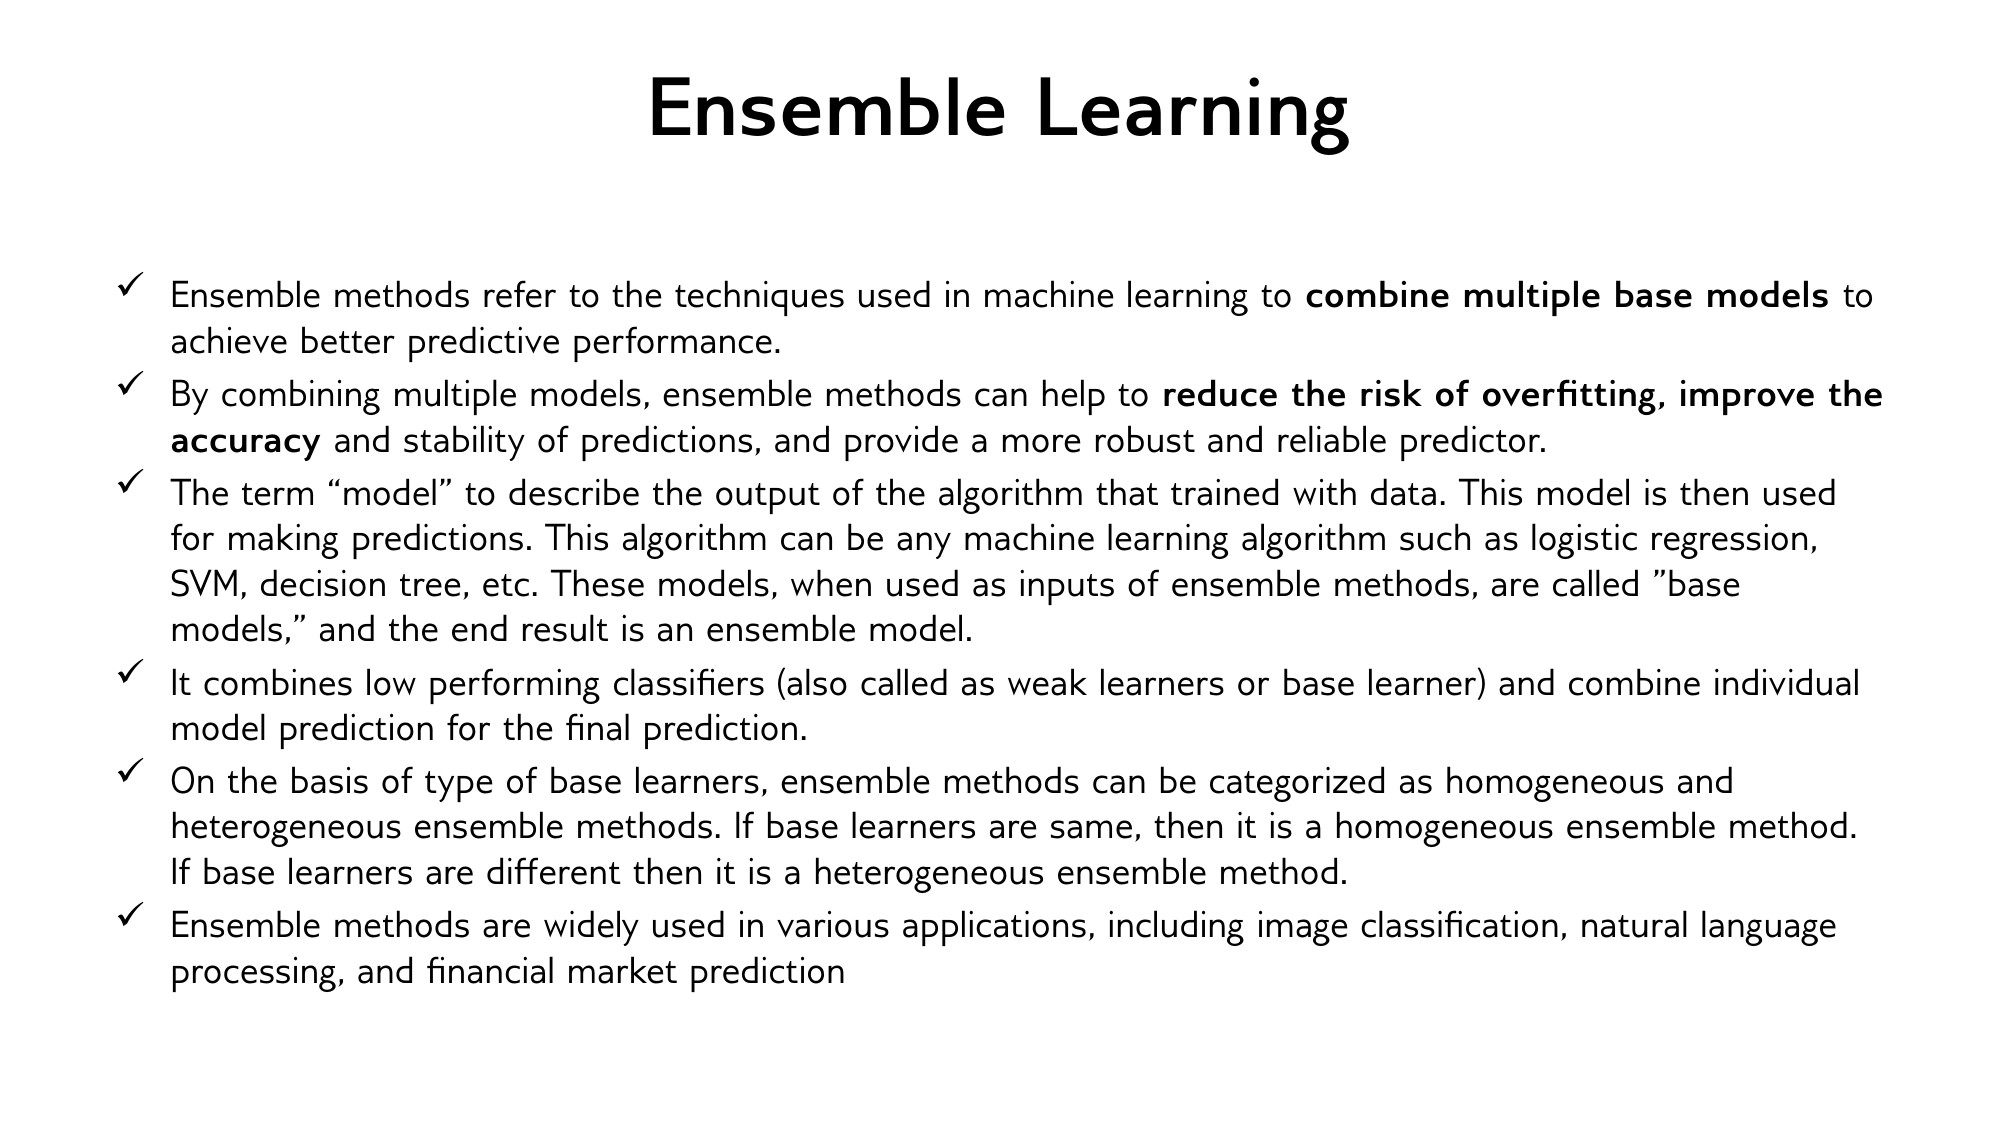

# Ensemble Learning
Ensemble methods refer to the techniques used in machine learning to combine multiple base models to achieve better predictive performance.
By combining multiple models, ensemble methods can help to reduce the risk of overfitting, improve the accuracy and stability of predictions, and provide a more robust and reliable predictor.
The term “model” to describe the output of the algorithm that trained with data. This model is then used for making predictions. This algorithm can be any machine learning algorithm such as logistic regression, SVM, decision tree, etc. These models, when used as inputs of ensemble methods, are called ”base models,” and the end result is an ensemble model.
It combines low performing classifiers (also called as weak learners or base learner) and combine individual model prediction for the final prediction.
On the basis of type of base learners, ensemble methods can be categorized as homogeneous and heterogeneous ensemble methods. If base learners are same, then it is a homogeneous ensemble method. If base learners are different then it is a heterogeneous ensemble method.
Ensemble methods are widely used in various applications, including image classification, natural language processing, and financial market prediction